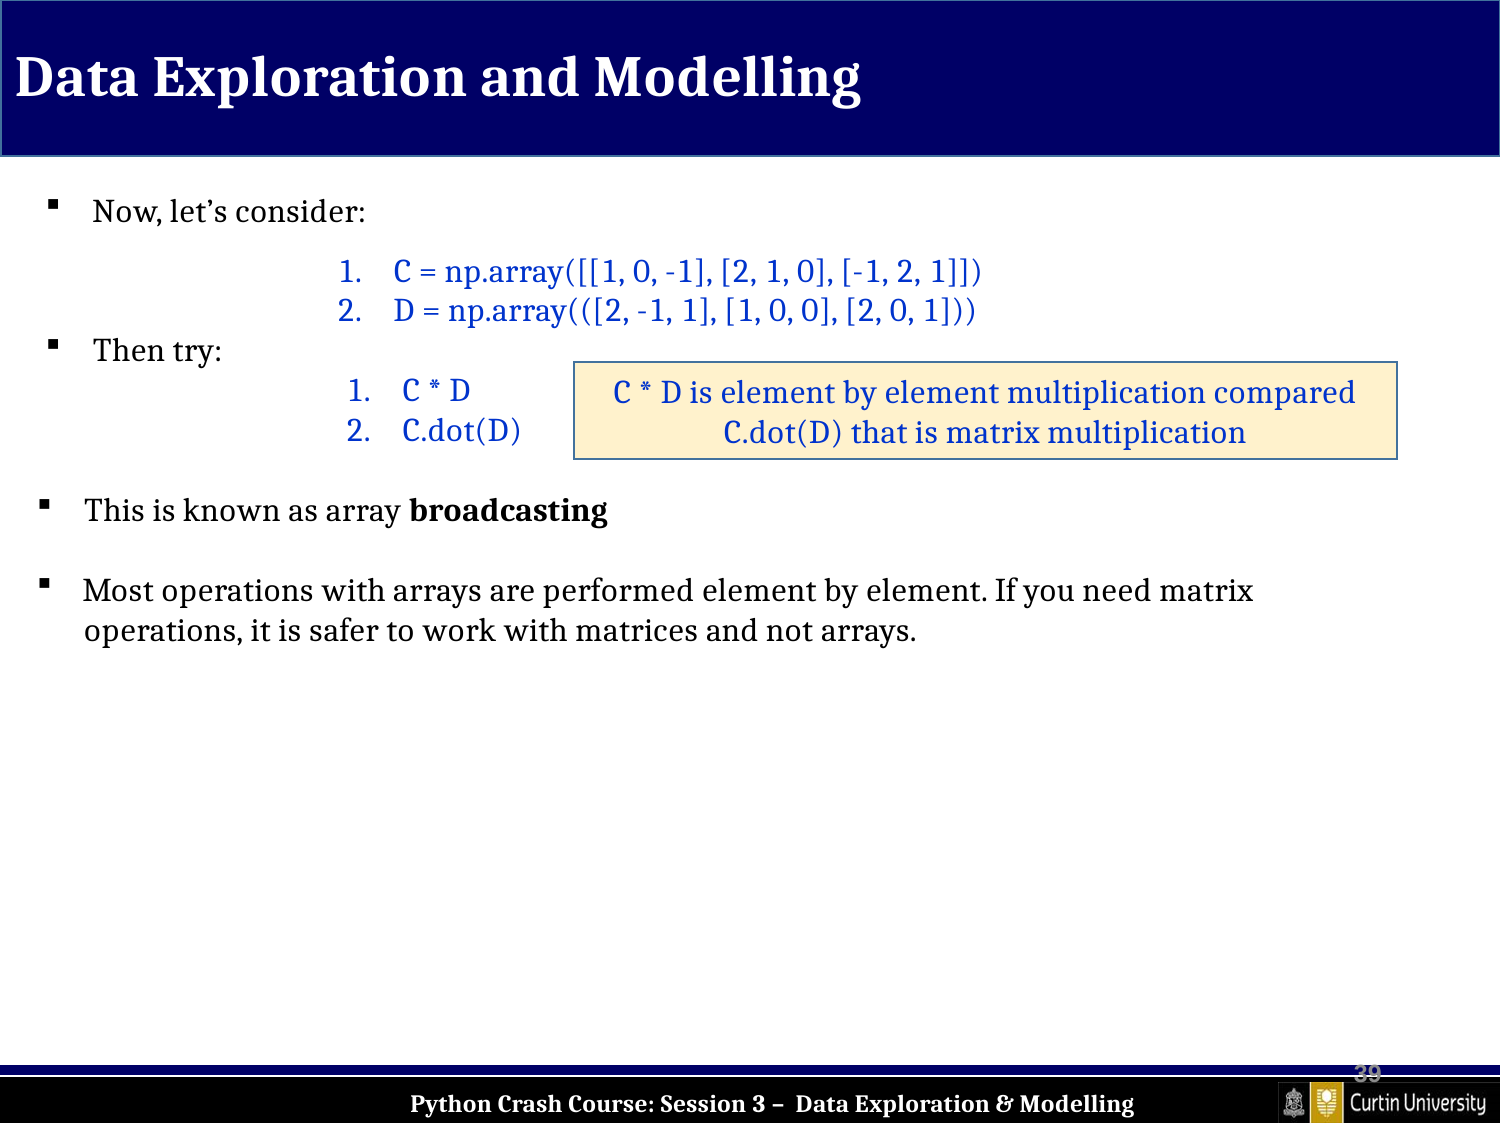

Data Exploration and Modelling
Now, let’s consider:

C = np.array([[1, 0, -1], [2, 1, 0], [-1, 2, 1]])
D = np.array(([2, -1, 1], [1, 0, 0], [2, 0, 1]))
Then try:
C * D
C.dot(D)

This is known as array broadcasting

Most operations with arrays are performed element by element. If you need matrix operations, it is safer to work with matrices and not arrays.
C * D is element by element multiplication compared C.dot(D) that is matrix multiplication
39
Python Crash Course: Session 3 –  Data Exploration & Modelling